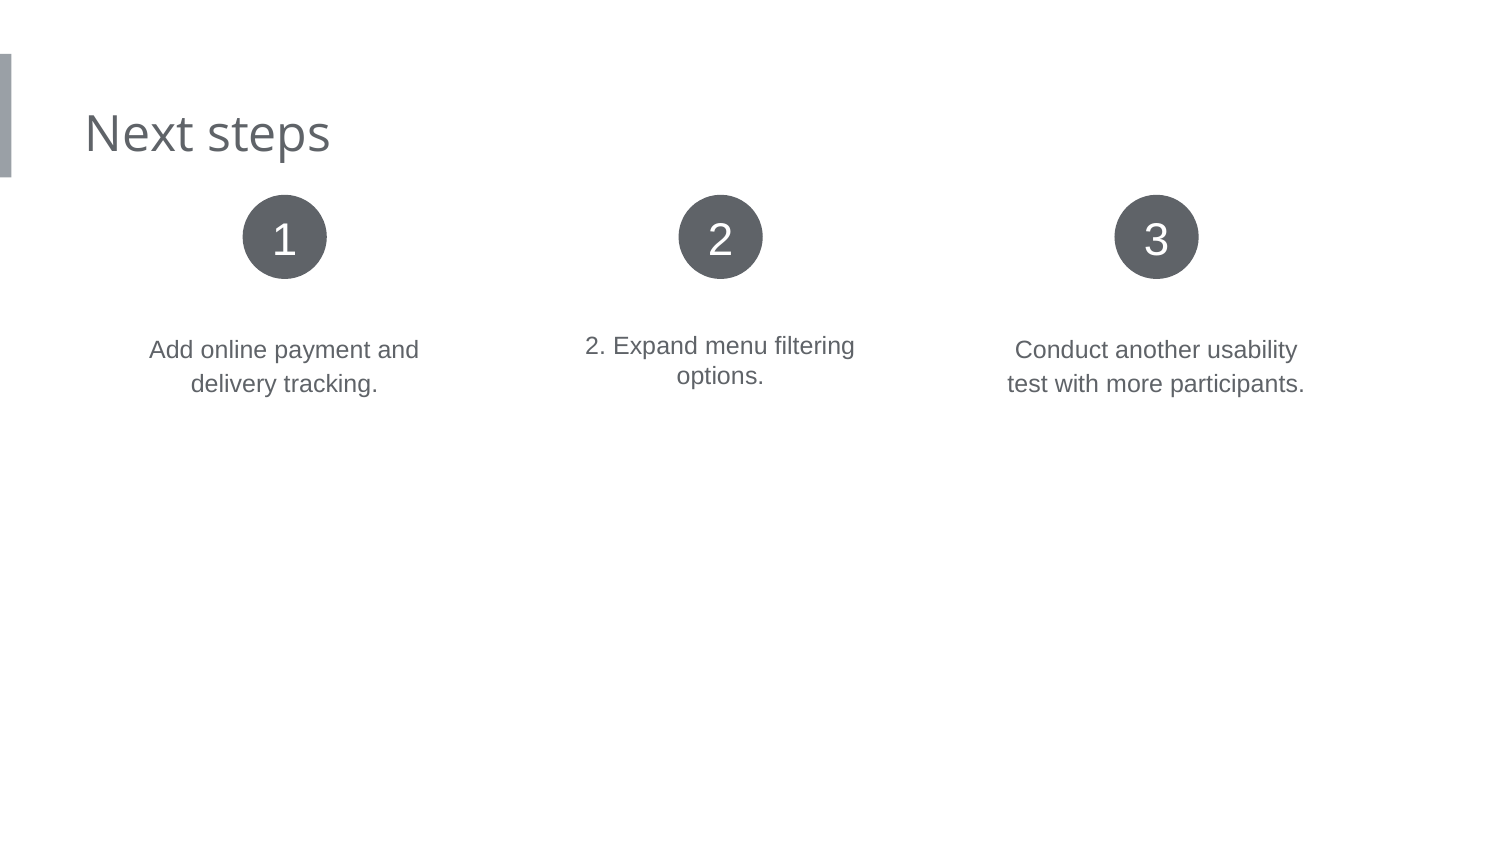

Next steps
1
2
3
Add online payment and delivery tracking.
2. Expand menu filtering options.

Conduct another usability test with more participants.